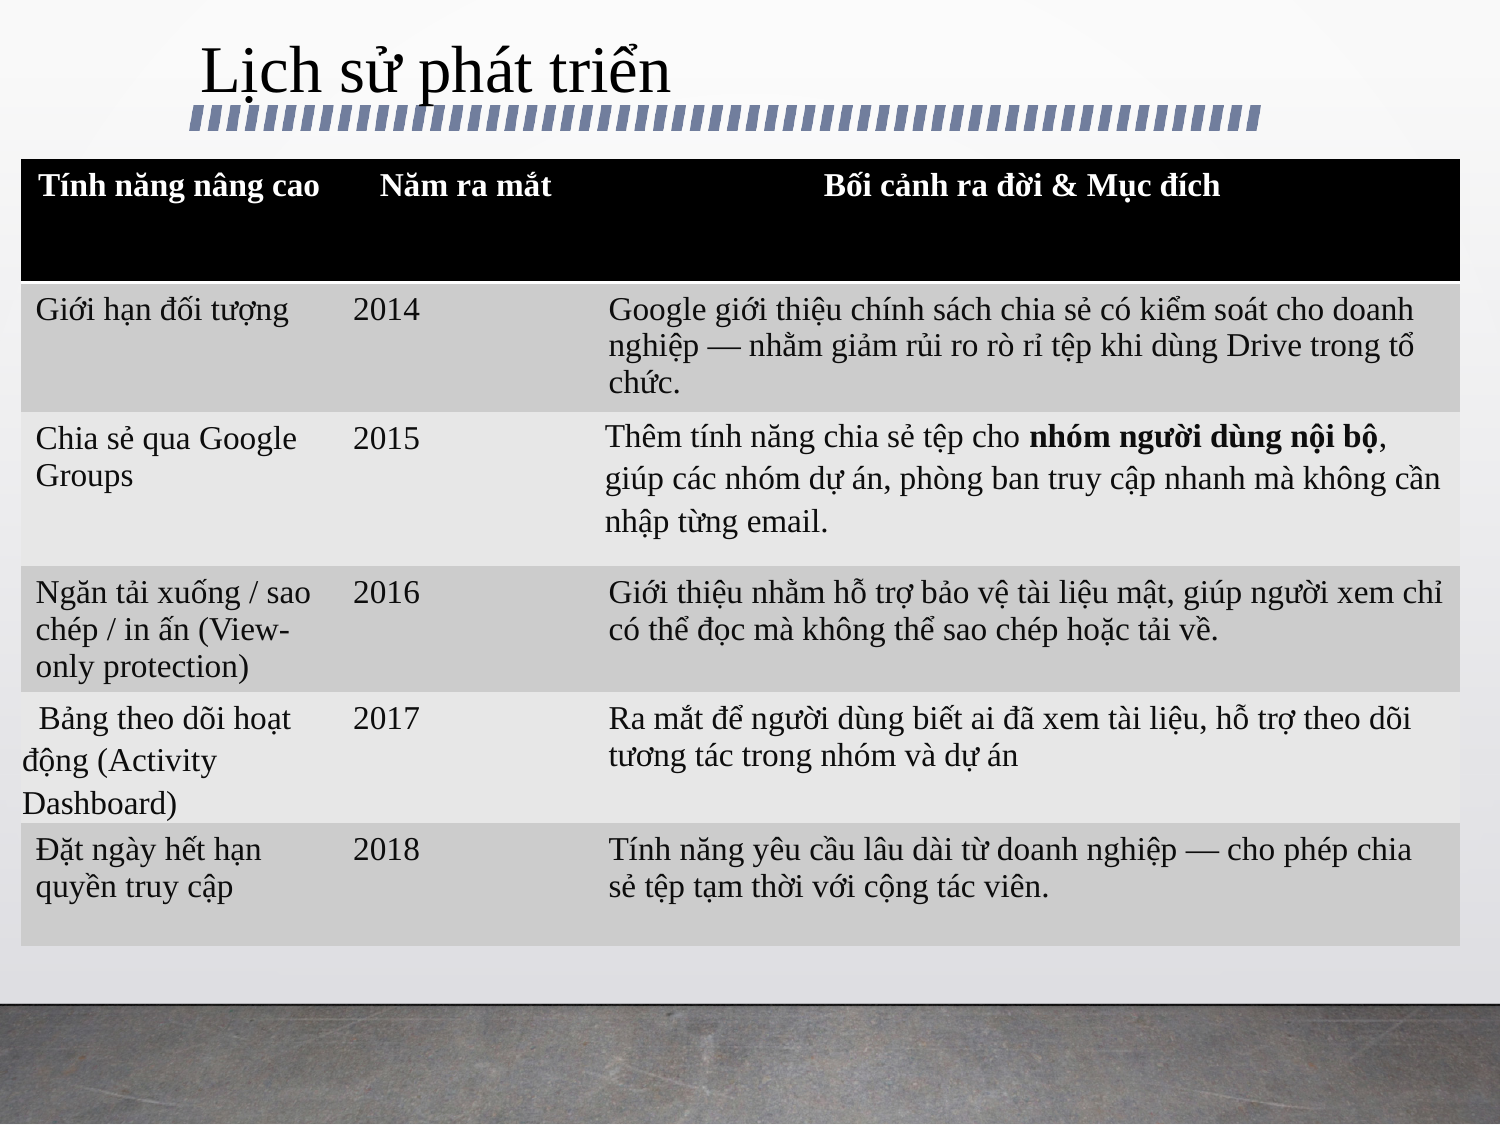

# Lịch sử phát triển
| Tính năng nâng cao | Năm ra mắt | Bối cảnh ra đời & Mục đích |
| --- | --- | --- |
| Giới hạn đối tượng | 2014 | Google giới thiệu chính sách chia sẻ có kiểm soát cho doanh nghiệp — nhằm giảm rủi ro rò rỉ tệp khi dùng Drive trong tổ chức. |
| Chia sẻ qua Google Groups | 2015 | Thêm tính năng chia sẻ tệp cho nhóm người dùng nội bộ, giúp các nhóm dự án, phòng ban truy cập nhanh mà không cần nhập từng email. |
| Ngăn tải xuống / sao chép / in ấn (View-only protection) | 2016 | Giới thiệu nhằm hỗ trợ bảo vệ tài liệu mật, giúp người xem chỉ có thể đọc mà không thể sao chép hoặc tải về. |
| Bảng theo dõi hoạt động (Activity Dashboard) | 2017 | Ra mắt để người dùng biết ai đã xem tài liệu, hỗ trợ theo dõi tương tác trong nhóm và dự án |
| Đặt ngày hết hạn quyền truy cập | 2018 | Tính năng yêu cầu lâu dài từ doanh nghiệp — cho phép chia sẻ tệp tạm thời với cộng tác viên. |